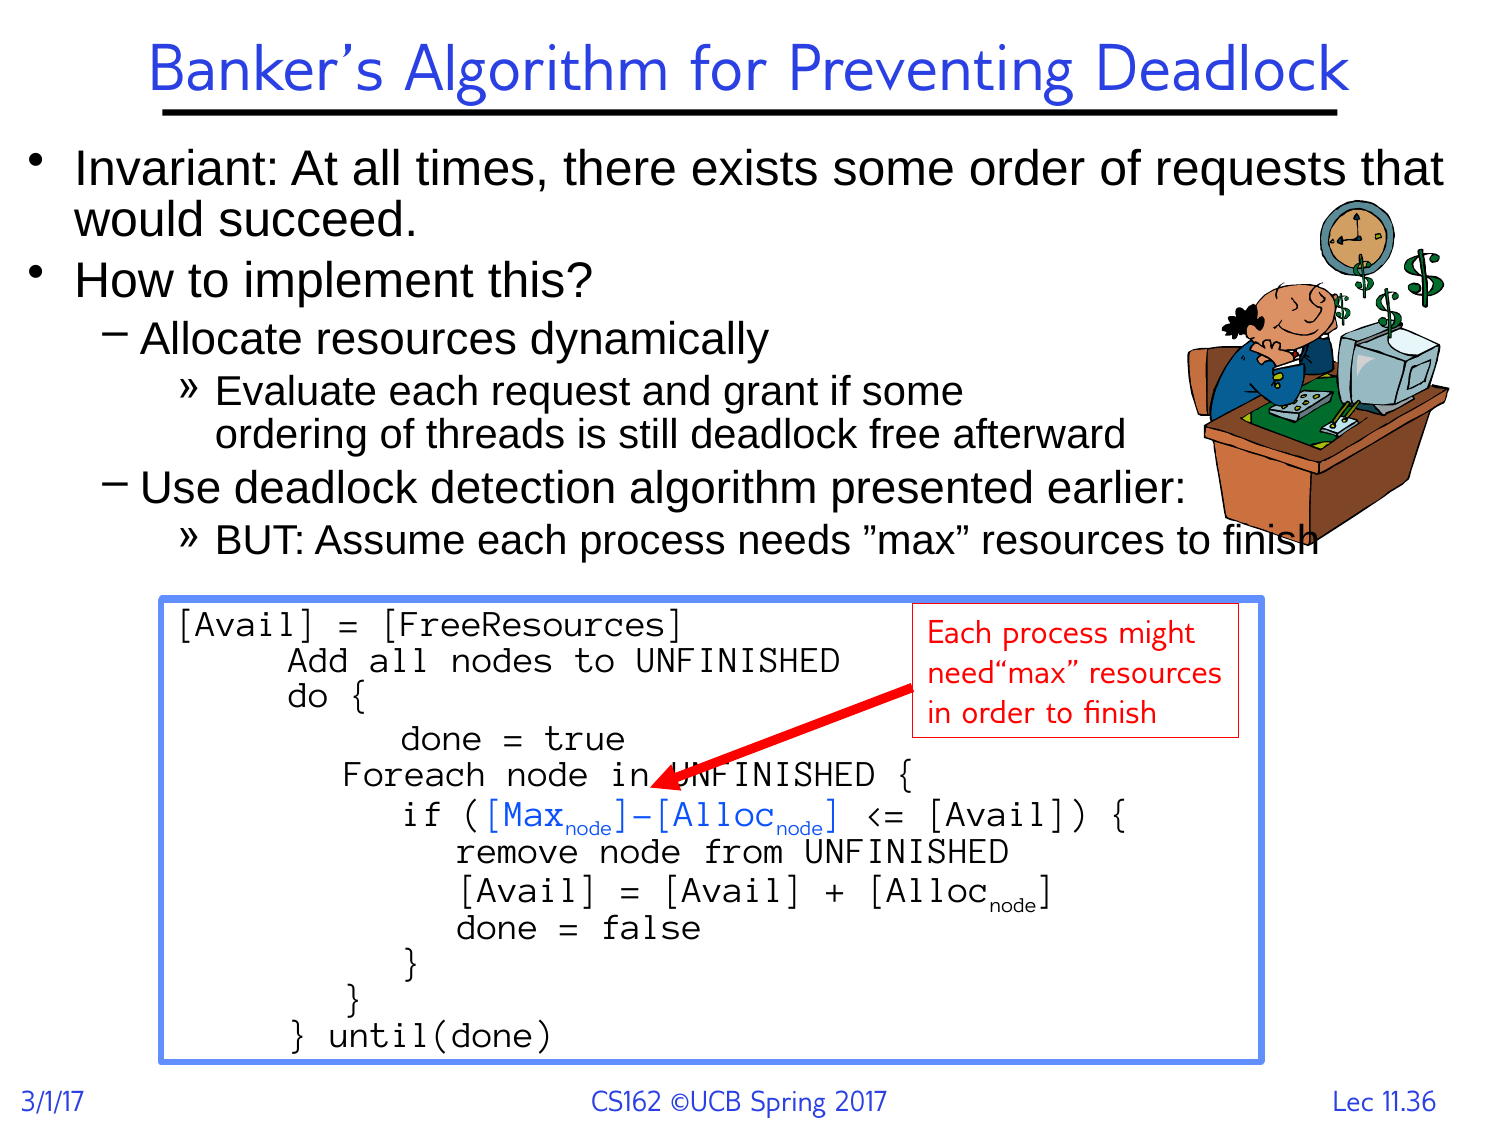

# Banker’s Algorithm for Preventing Deadlock
Invariant: At all times, there exists some order of requests that would succeed.
How to implement this?
Allocate resources dynamically
Evaluate each request and grant if some
ordering of threads is still deadlock free afterward
Use deadlock detection algorithm presented earlier:
BUT: Assume each process needs ”max” resources to finish

[Avail] = [FreeResources]
	Add all nodes to UNFINISHED
	do {
			done = true
		Foreach node in UNFINISHED {
			if ([Requestnode] <= [Avail]) {
 				remove node from UNFINISHED
				[Avail] = [Avail] + [Allocnode]
				done = false
			}
		}
	} until(done)
[Avail] = [FreeResources]
	Add all nodes to UNFINISHED
	do {
			done = true
		Foreach node in UNFINISHED {
			if ([Maxnode]-[Allocnode] <= [Avail]) {
				remove node from UNFINISHED
				[Avail] = [Avail] + [Allocnode]
				done = false
			}
		}
	} until(done)
Each process might need“max” resources in order to finish